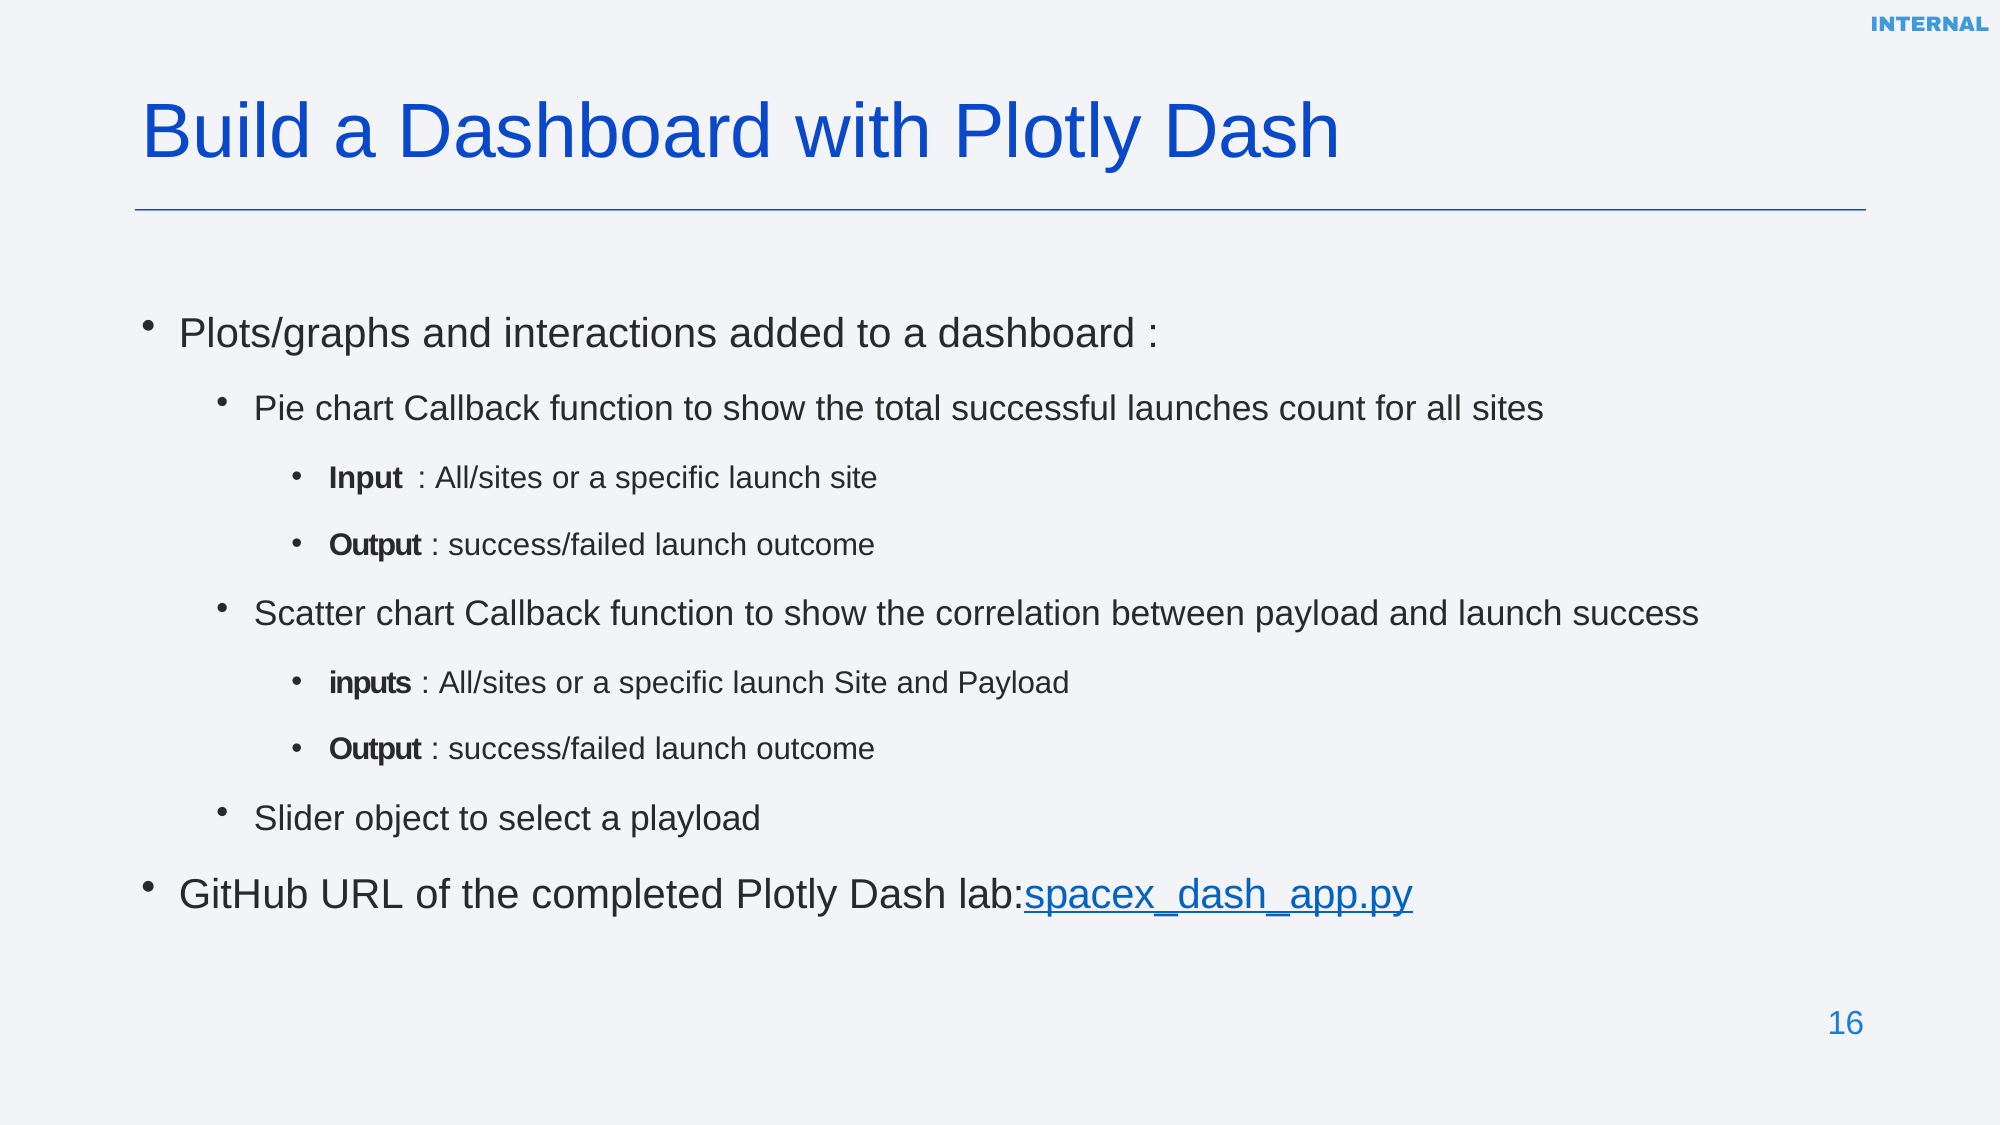

# Build a Dashboard with Plotly Dash
Plots/graphs and interactions added to a dashboard :
Pie chart Callback function to show the total successful launches count for all sites
Input : All/sites or a specific launch site
Output : success/failed launch outcome
Scatter chart Callback function to show the correlation between payload and launch success
inputs : All/sites or a specific launch Site and Payload
Output : success/failed launch outcome
Slider object to select a playload
GitHub URL of the completed Plotly Dash lab:spacex_dash_app.py
16